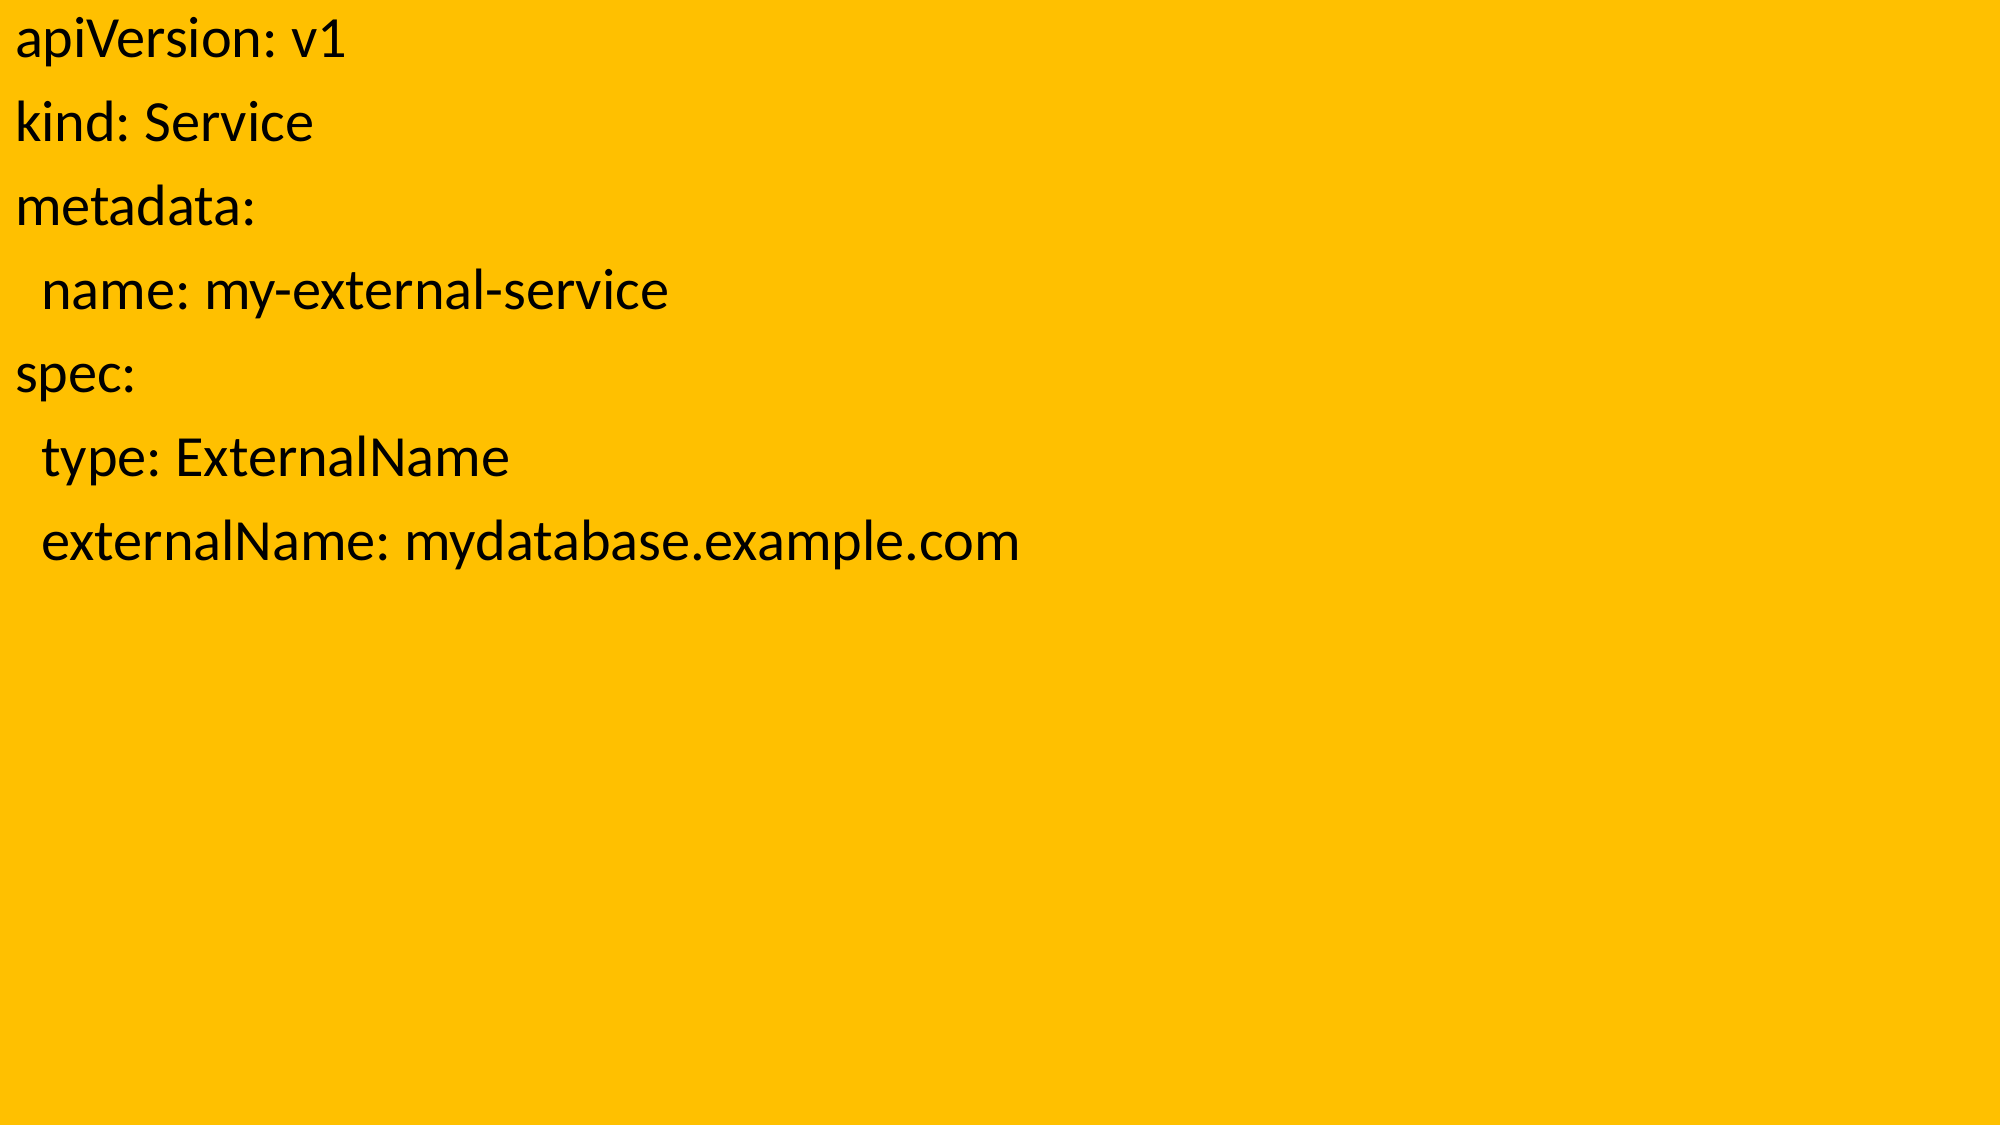

apiVersion: v1
kind: Service
metadata:
  name: my-external-service
spec:
  type: ExternalName
  externalName: mydatabase.example.com